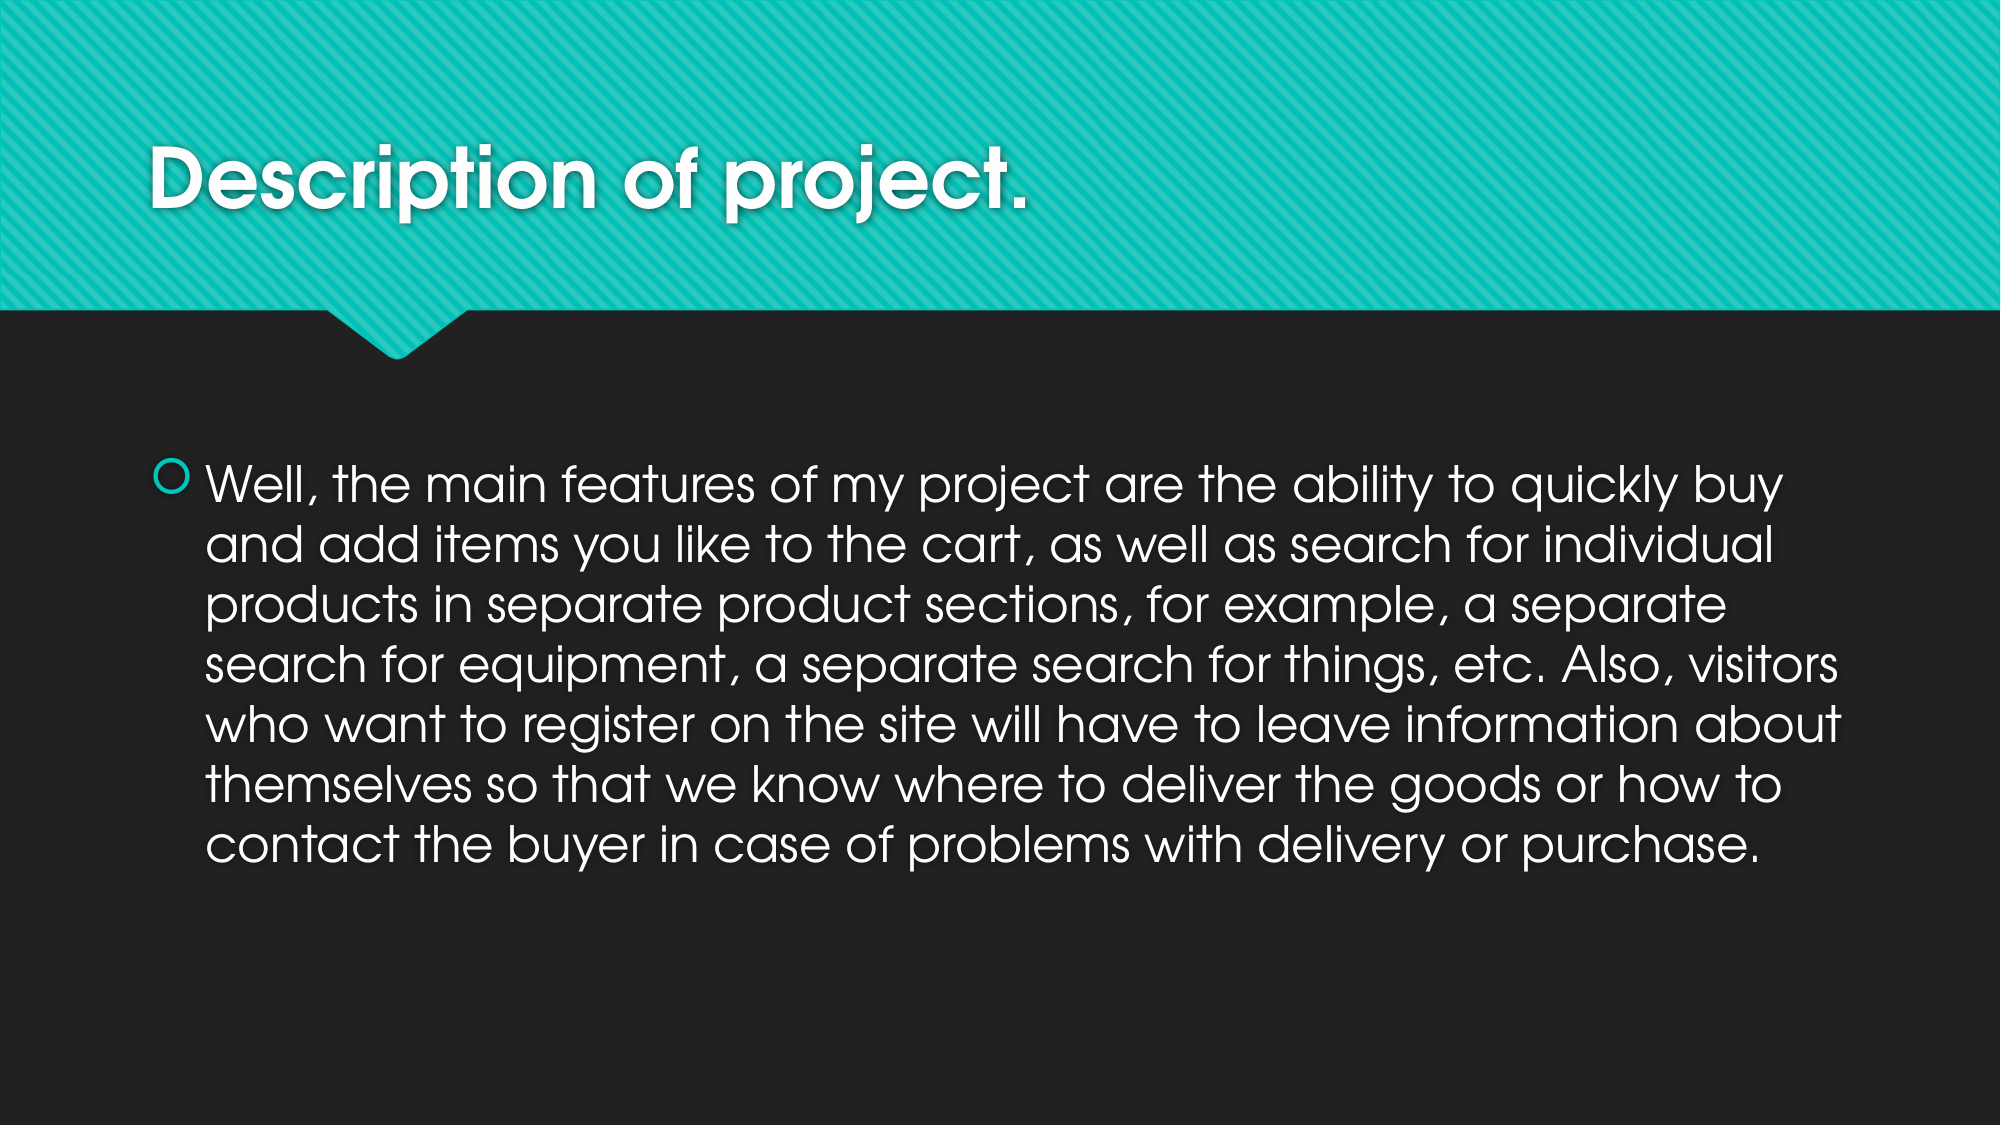

# Description of project.
Well, the main features of my project are the ability to quickly buy and add items you like to the cart, as well as search for individual products in separate product sections, for example, a separate search for equipment, a separate search for things, etc. Also, visitors who want to register on the site will have to leave information about themselves so that we know where to deliver the goods or how to contact the buyer in case of problems with delivery or purchase.